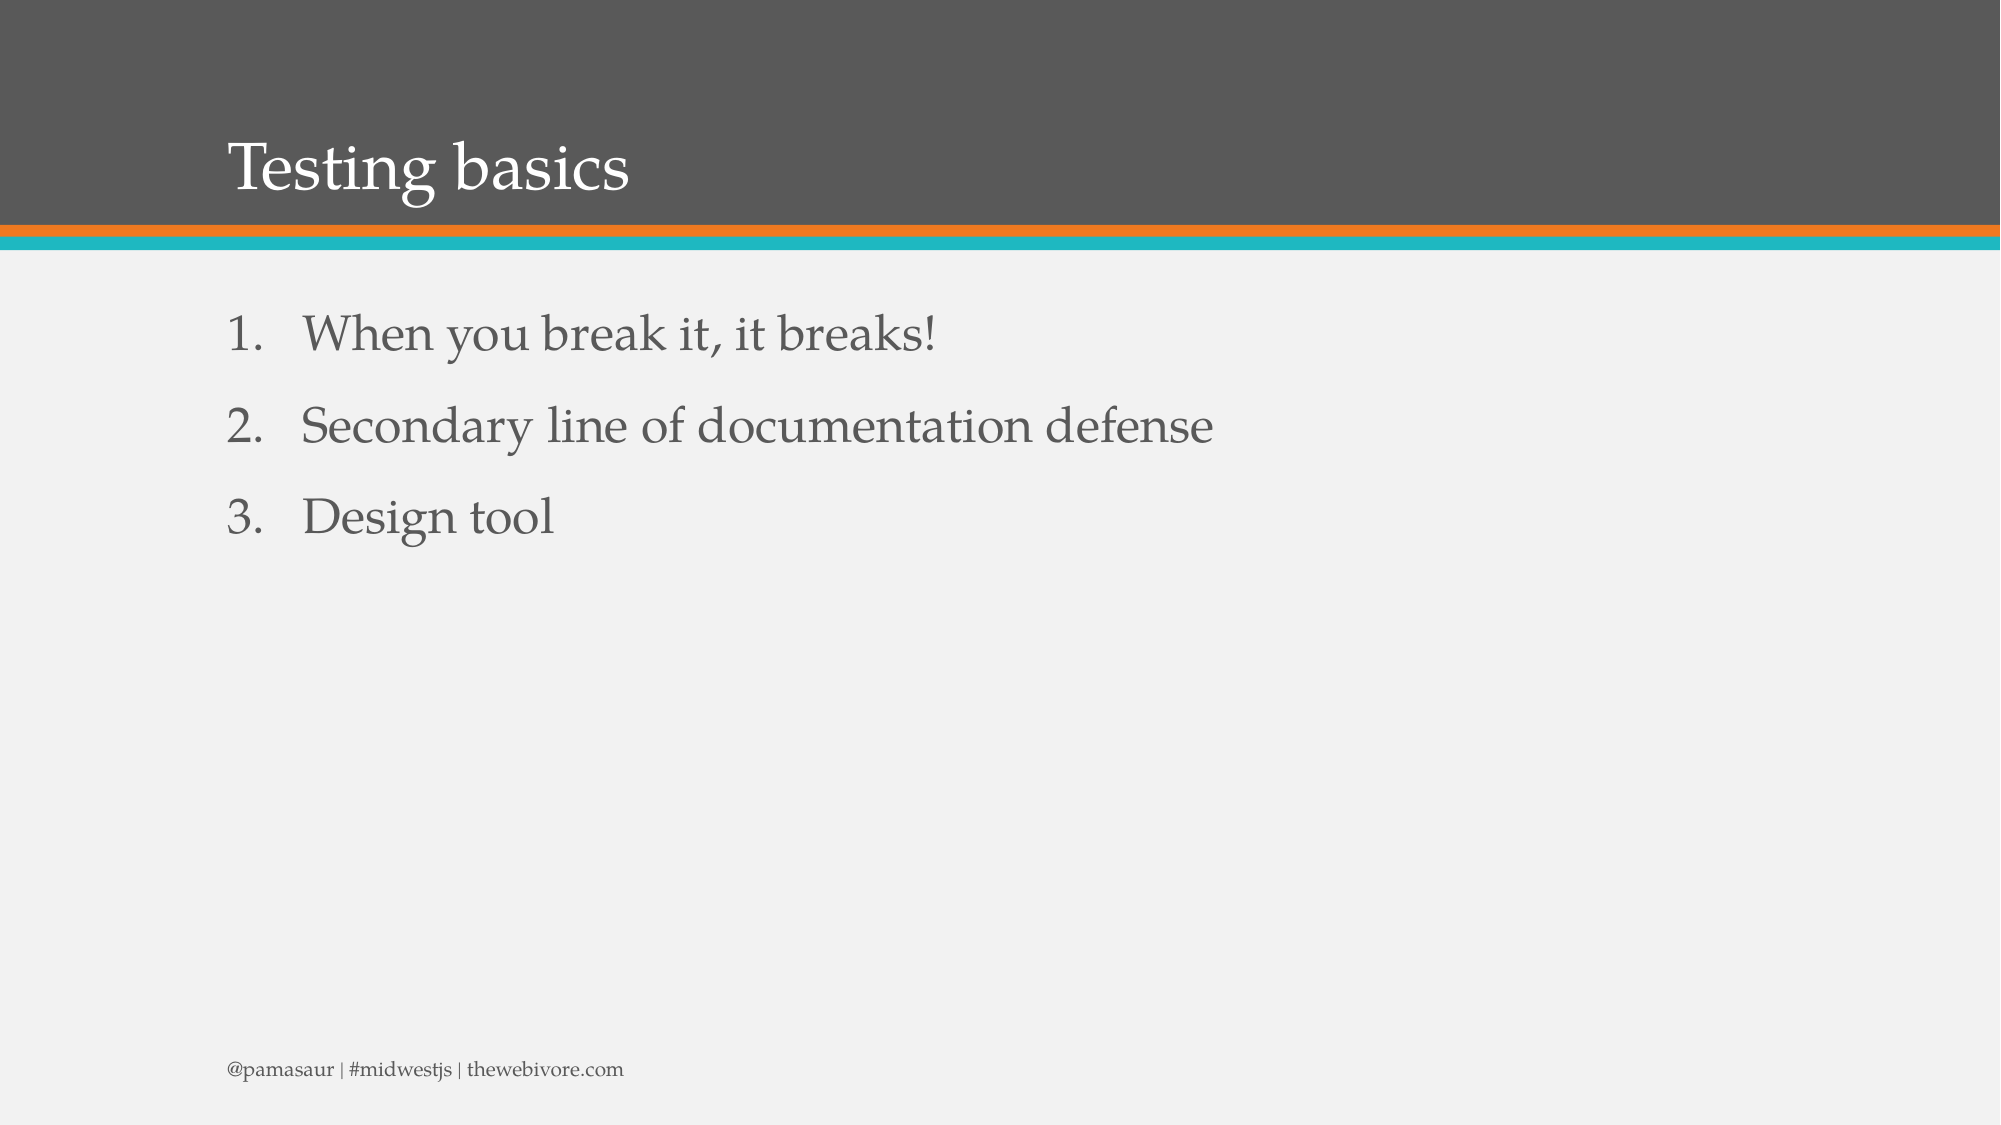

# Testing basics
When you break it, it breaks!
Secondary line of documentation defense
Design tool
@pamasaur | #midwestjs | thewebivore.com